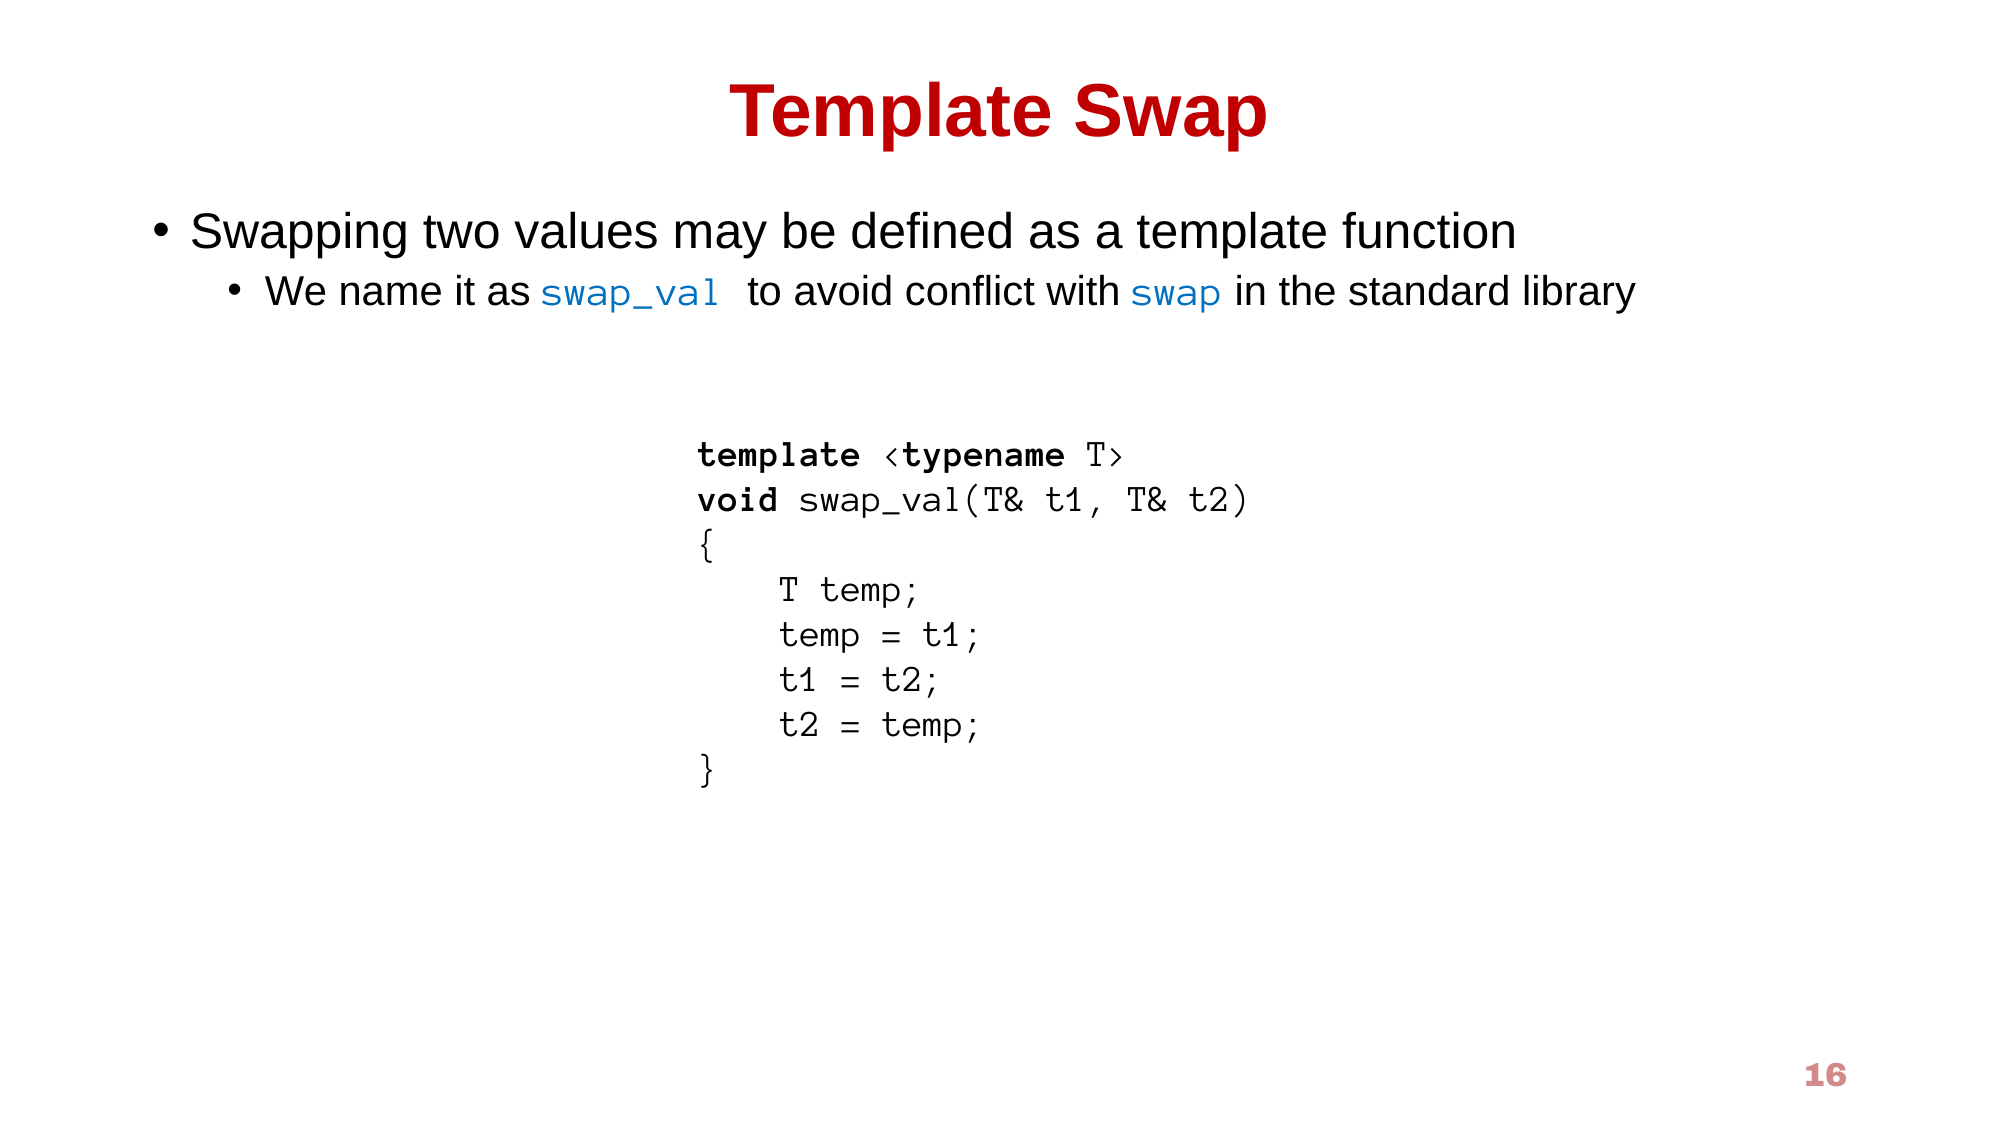

# Template Swap
Swapping two values may be defined as a template function
We name it as swap_val to avoid conflict with swap in the standard library
template <typename T>
void swap_val(T& t1, T& t2)
{
    T temp;
    temp = t1;
    t1 = t2;
    t2 = temp;
}
16